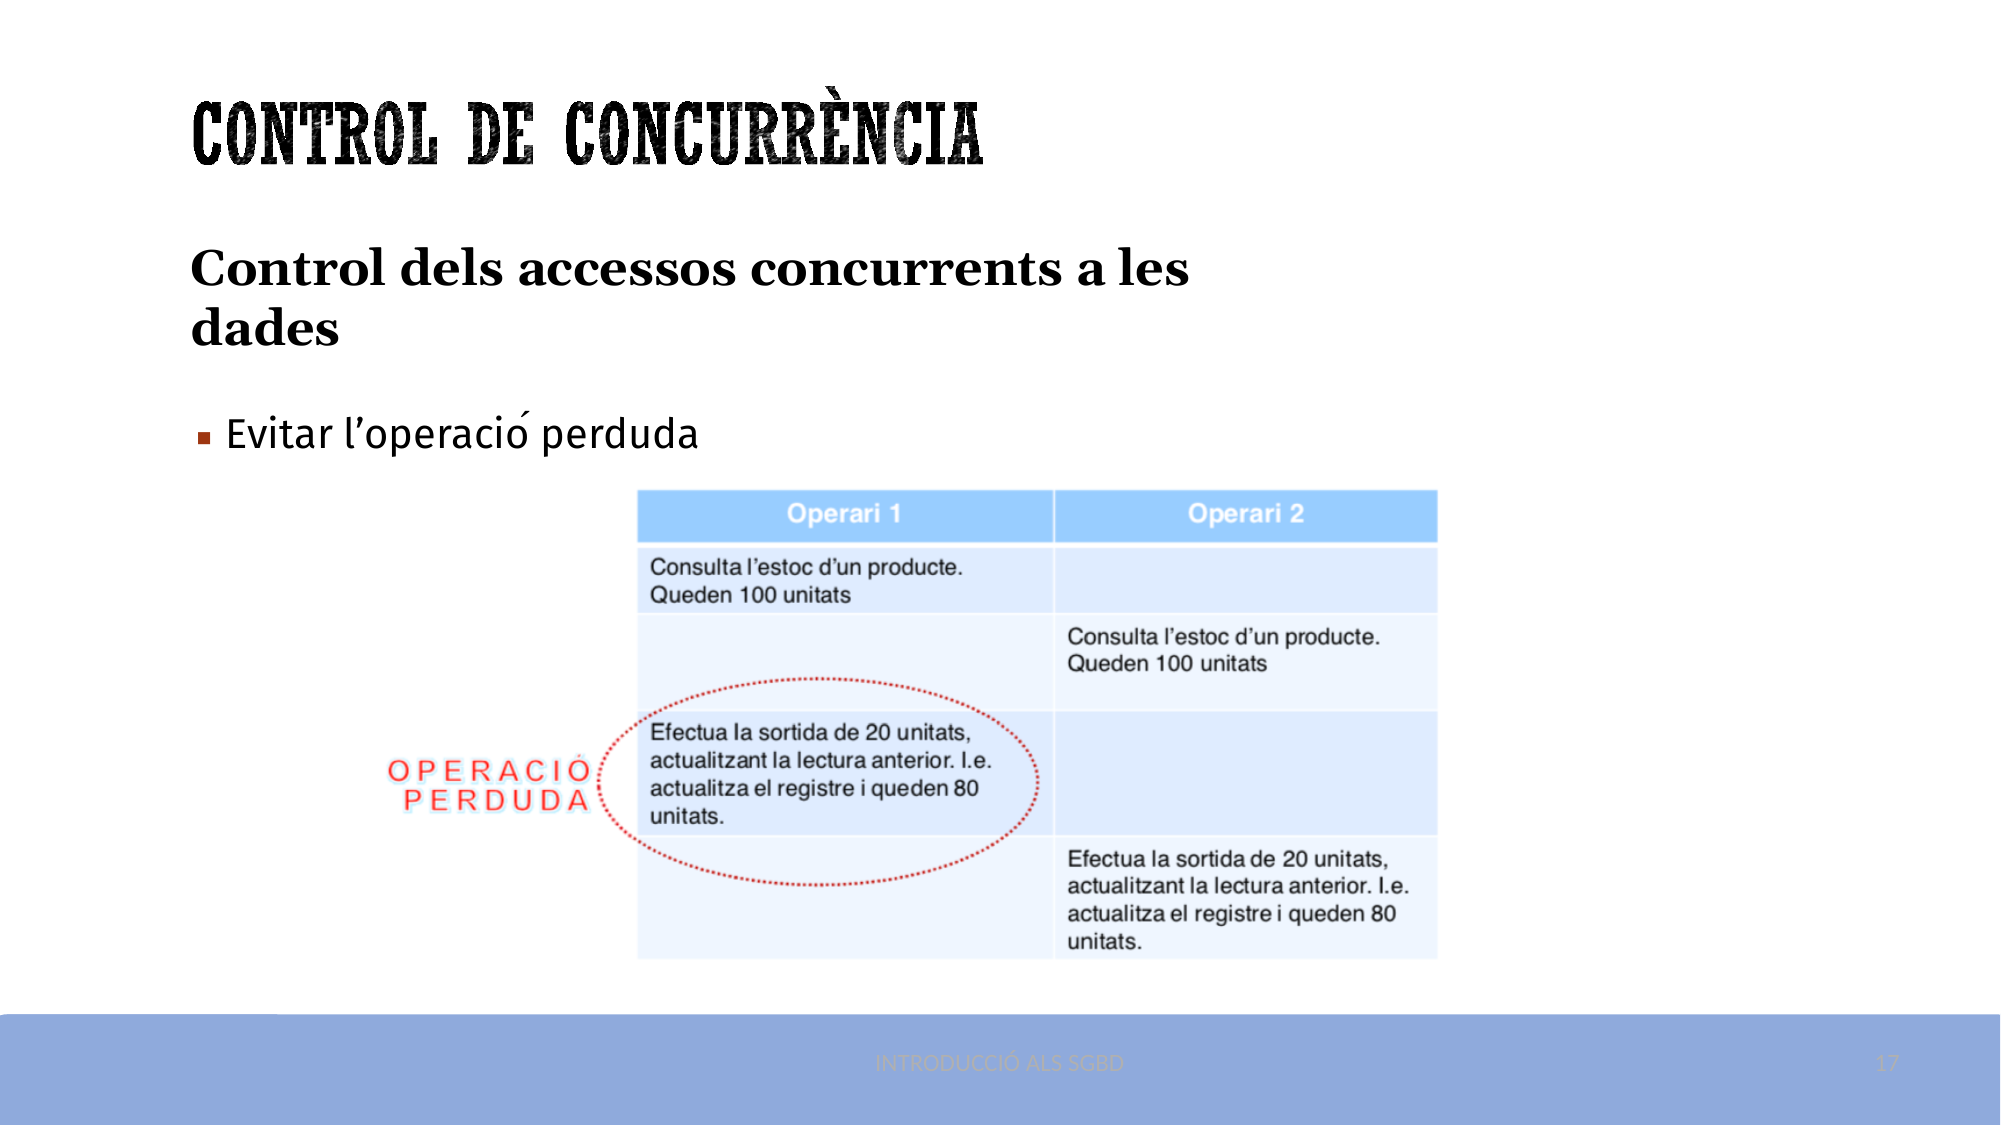

# Control dels accessos concurrents a les dades
Evitar l’operació perduda

INTRODUCCIÓ ALS SGBD
17